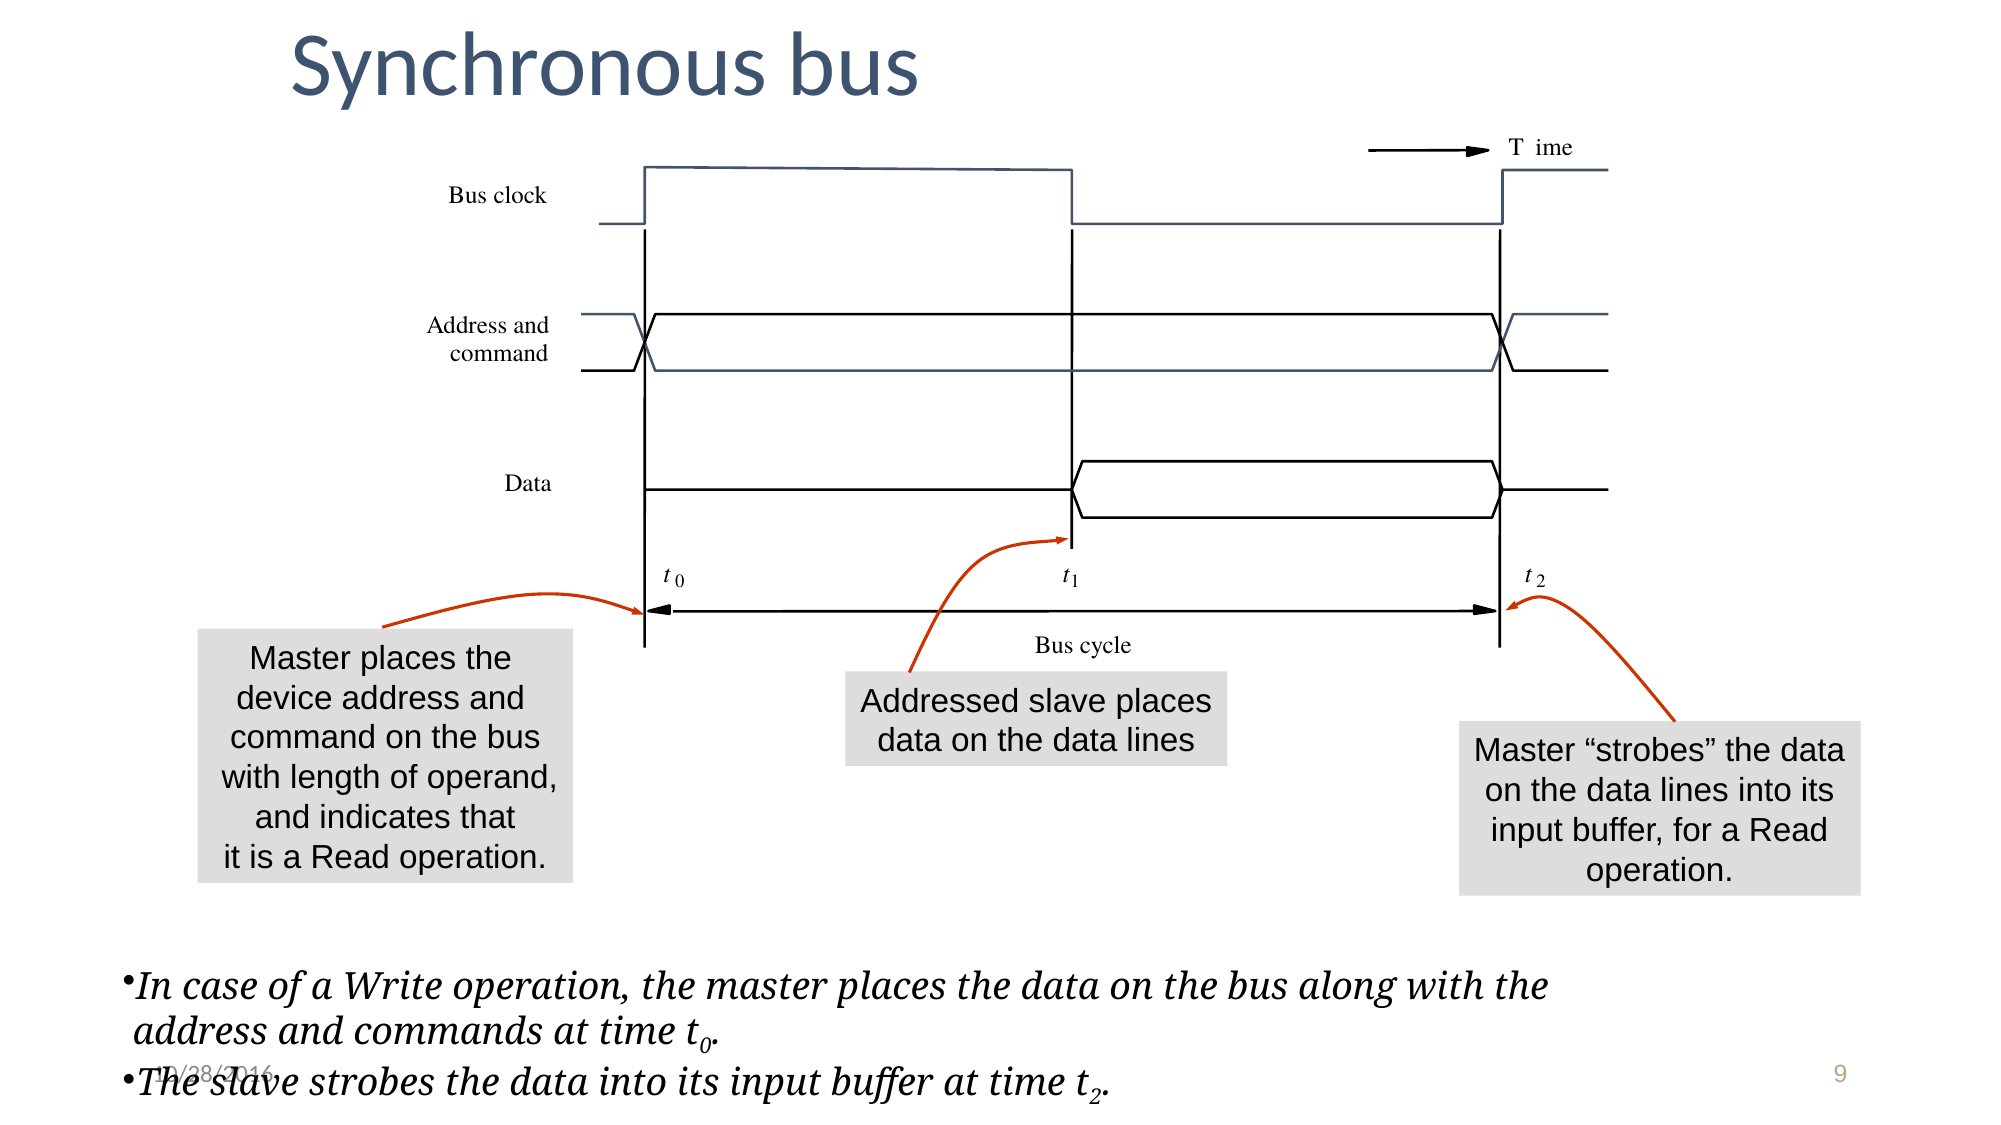

# Synchronous bus
T
ime

Bus clock

Address and

command

Data

t
t
t
0
1
2

Bus cycle
Addressed slave places
data on the data lines
Master places the
device address and
command on the bus
 with length of operand,
and indicates that
it is a Read operation.
Master “strobes” the data
on the data lines into its
input buffer, for a Read
operation.
In case of a Write operation, the master places the data on the bus along with the
 address and commands at time t0.
The slave strobes the data into its input buffer at time t2.
10/28/2016
9